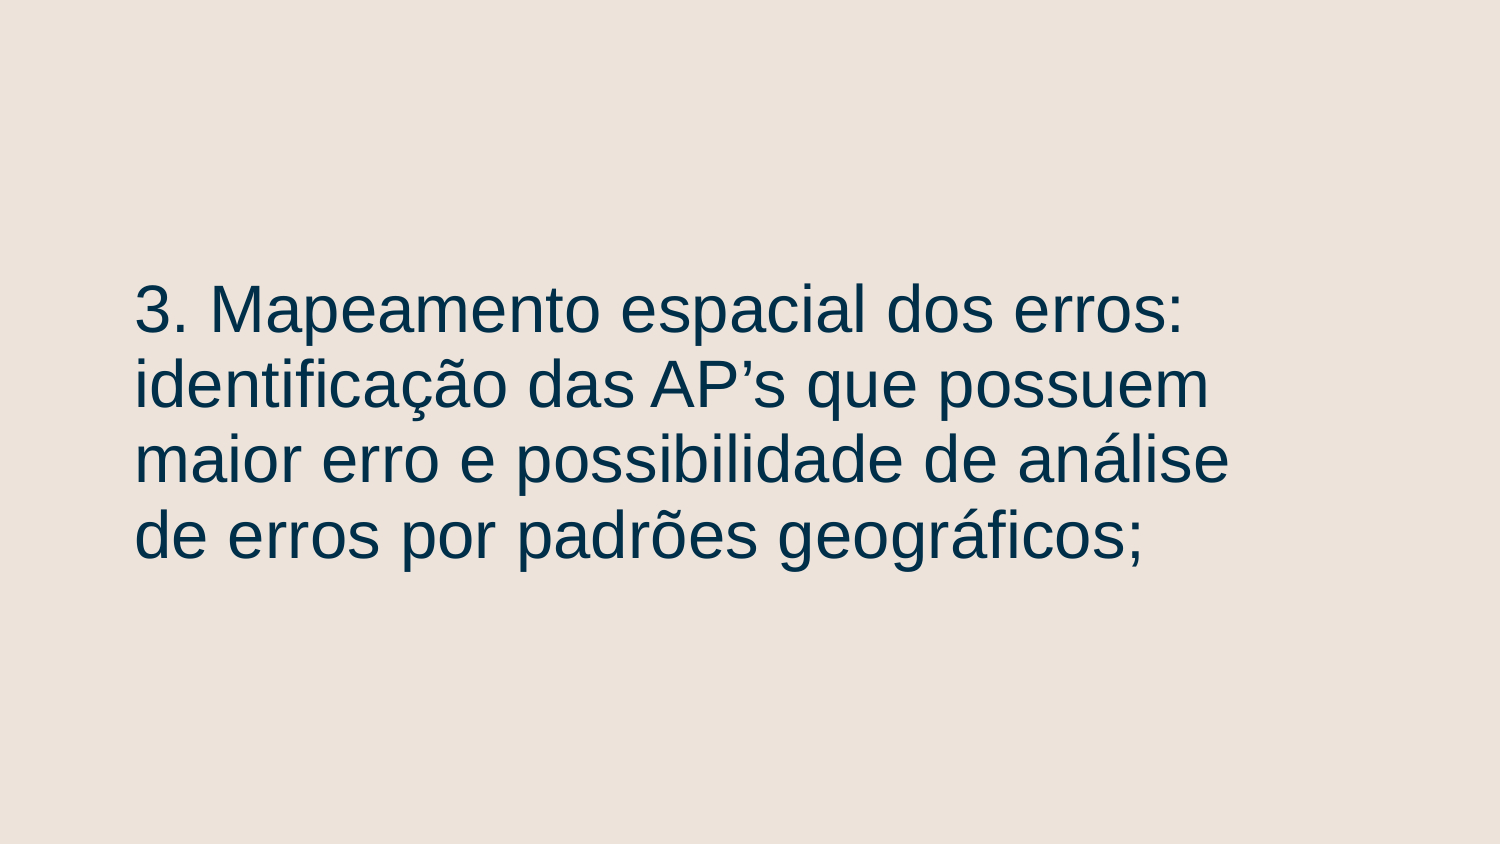

# 3. Mapeamento espacial dos erros: identificação das AP’s que possuem maior erro e possibilidade de análise de erros por padrões geográficos;